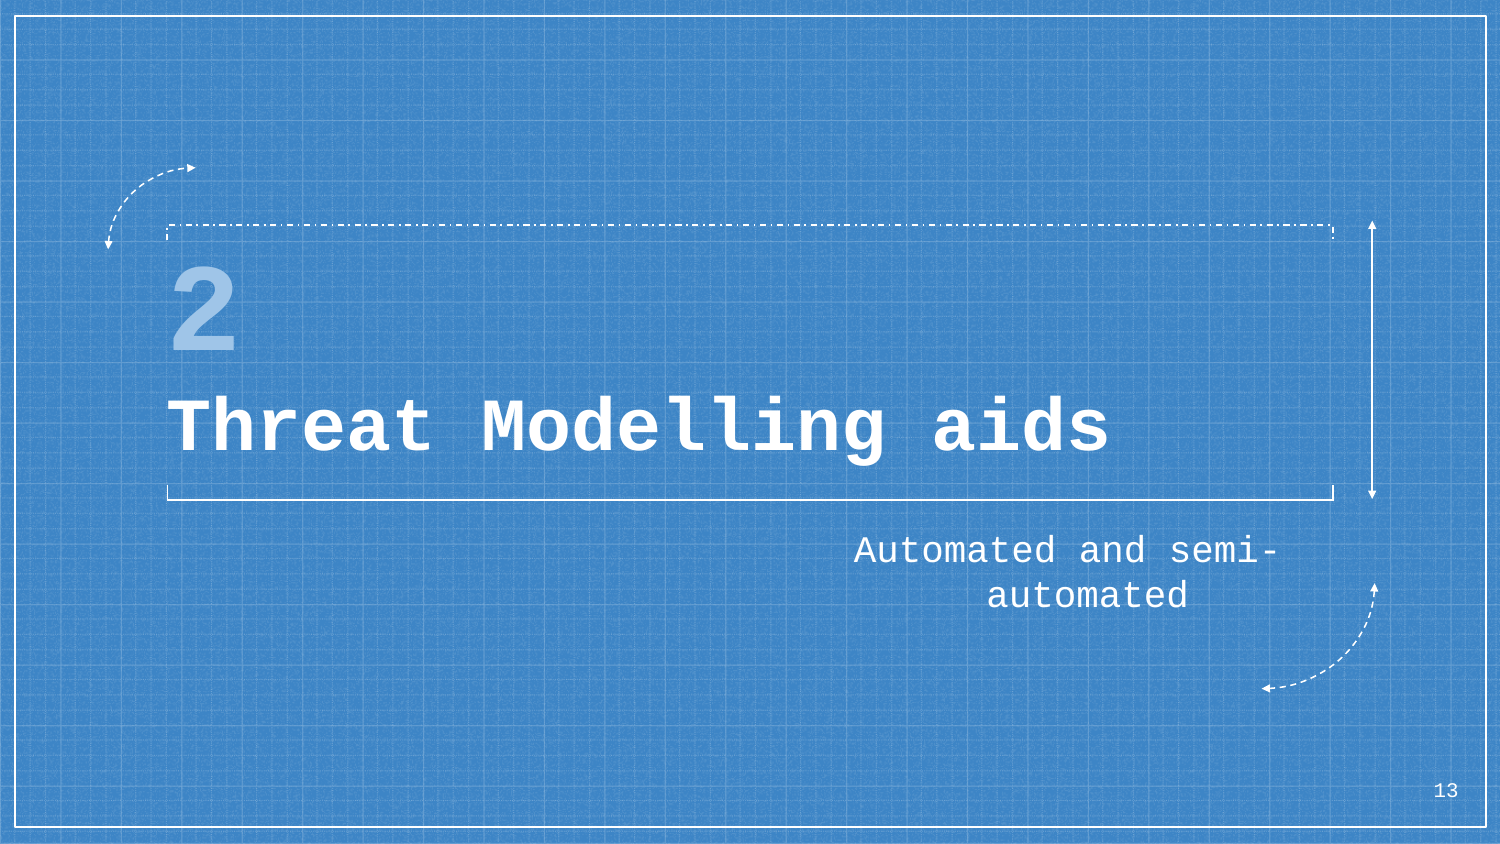

# 2
Threat Modelling aids
Automated and semi-automated
13